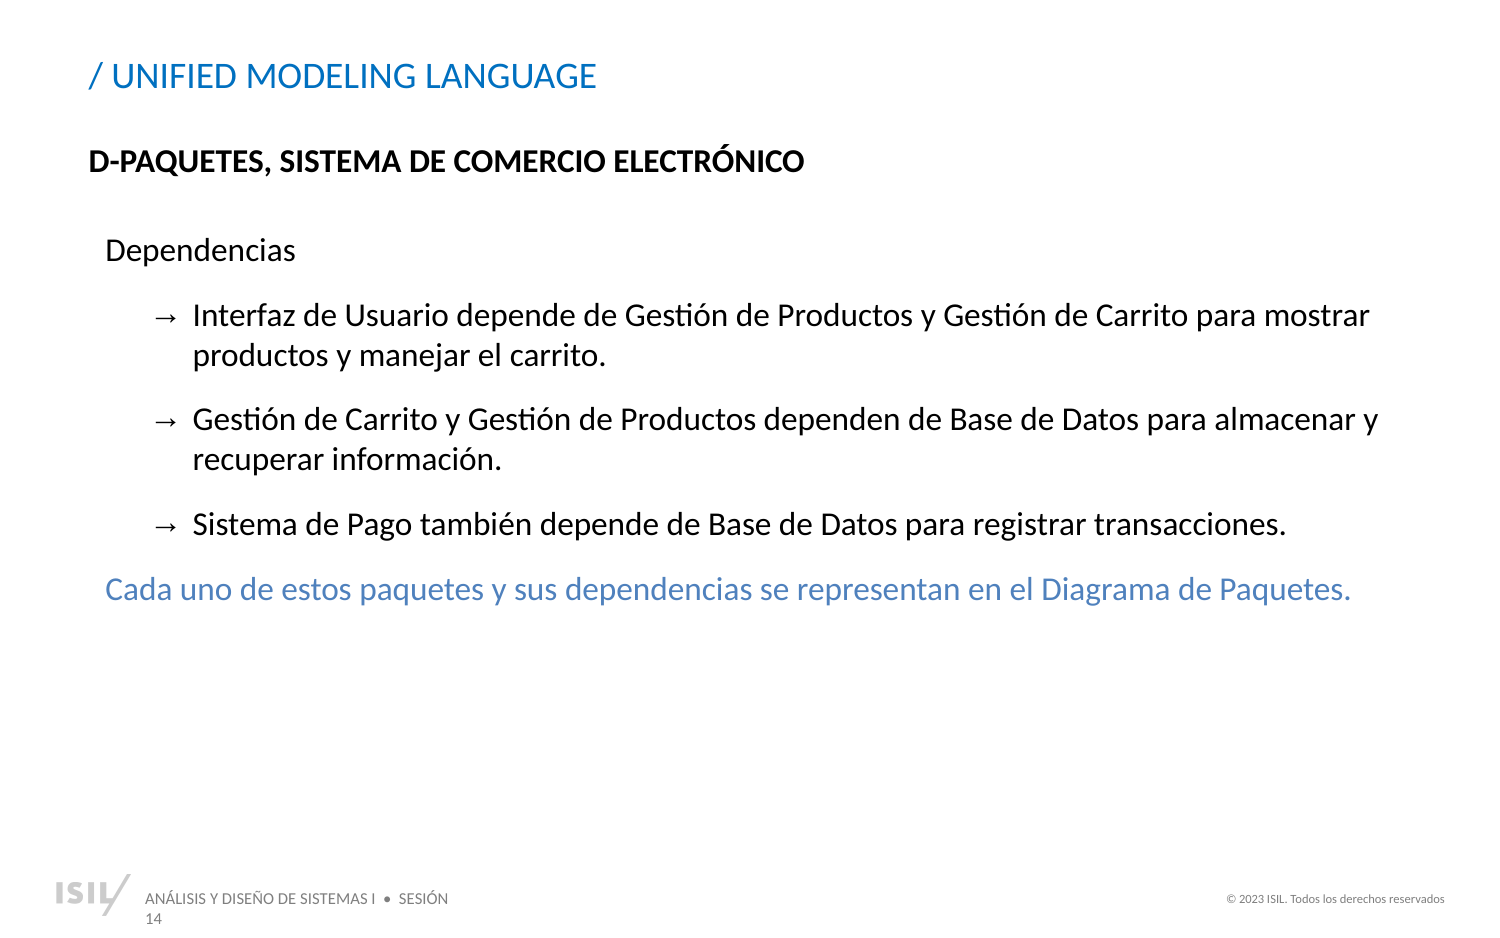

/ UNIFIED MODELING LANGUAGE
D-PAQUETES, SISTEMA DE COMERCIO ELECTRÓNICO
Dependencias
Interfaz de Usuario depende de Gestión de Productos y Gestión de Carrito para mostrar productos y manejar el carrito.
Gestión de Carrito y Gestión de Productos dependen de Base de Datos para almacenar y recuperar información.
Sistema de Pago también depende de Base de Datos para registrar transacciones.
Cada uno de estos paquetes y sus dependencias se representan en el Diagrama de Paquetes.